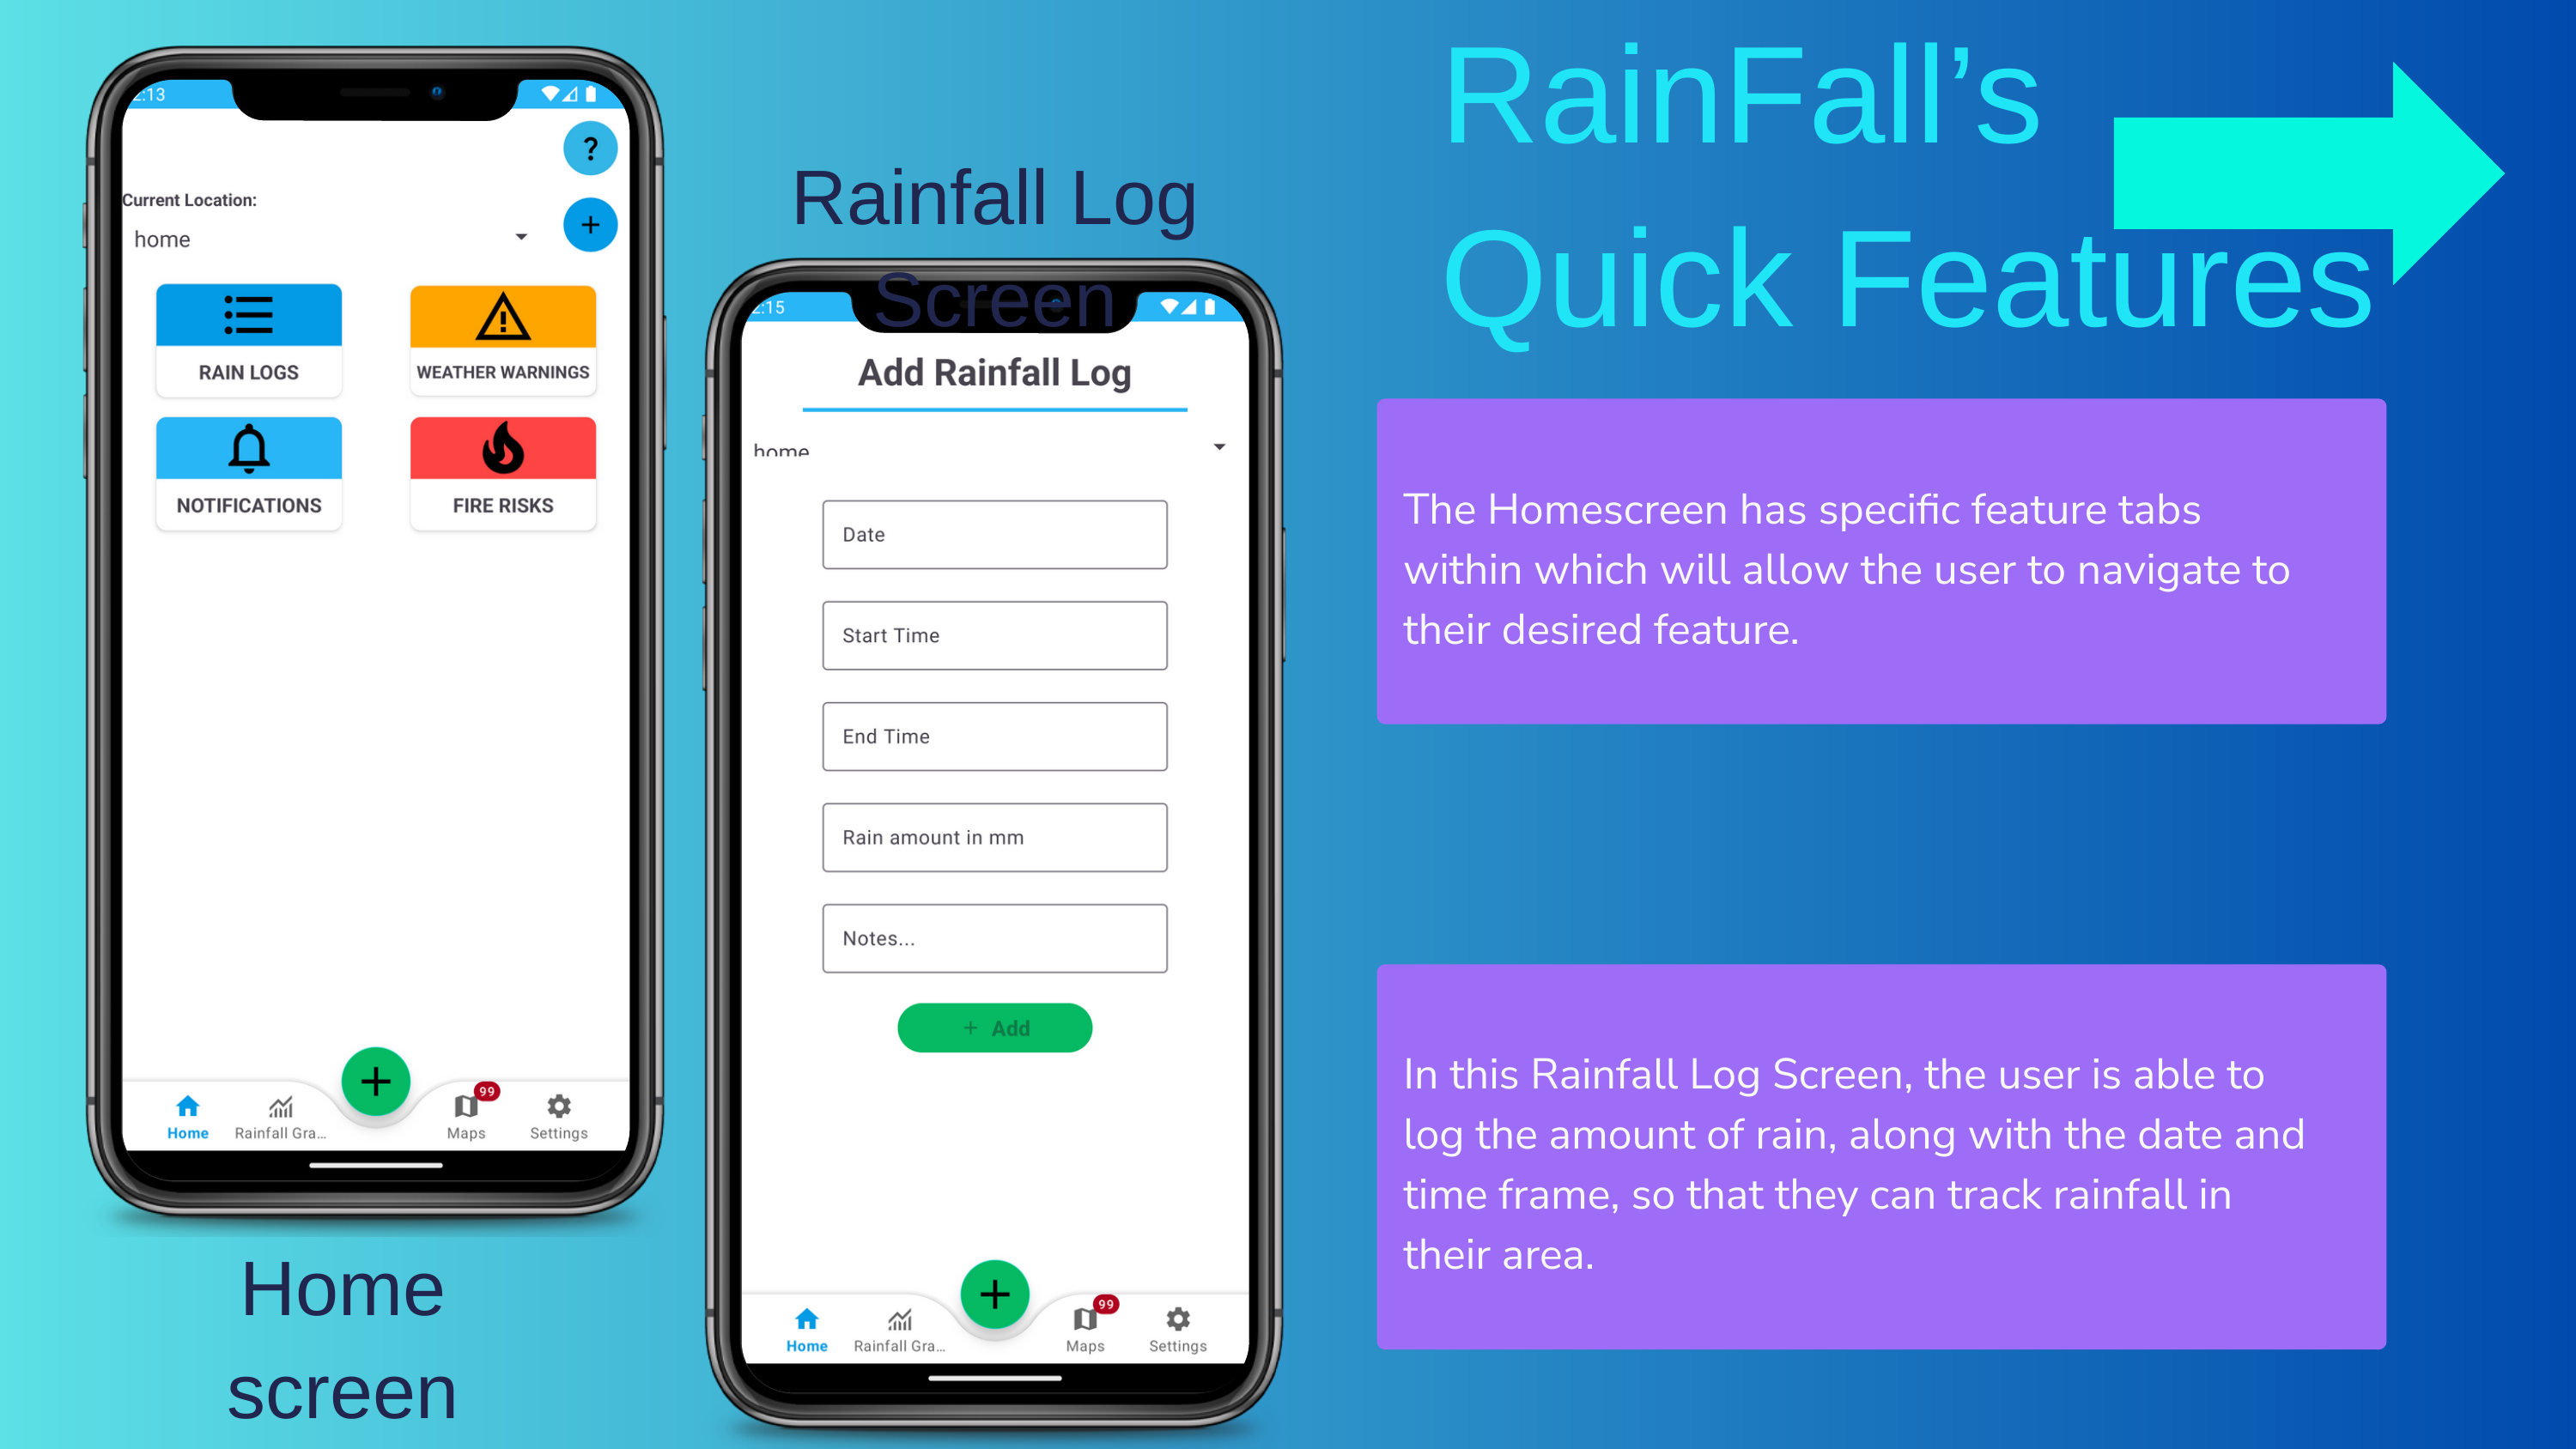

RainFall’s
Quick Features

Rainfall Log Screen

The Homescreen has specific feature tabs within which will allow the user to navigate to their desired feature.

In this Rainfall Log Screen, the user is able to log the amount of rain, along with the date and time frame, so that they can track rainfall in their area.
Homescreen